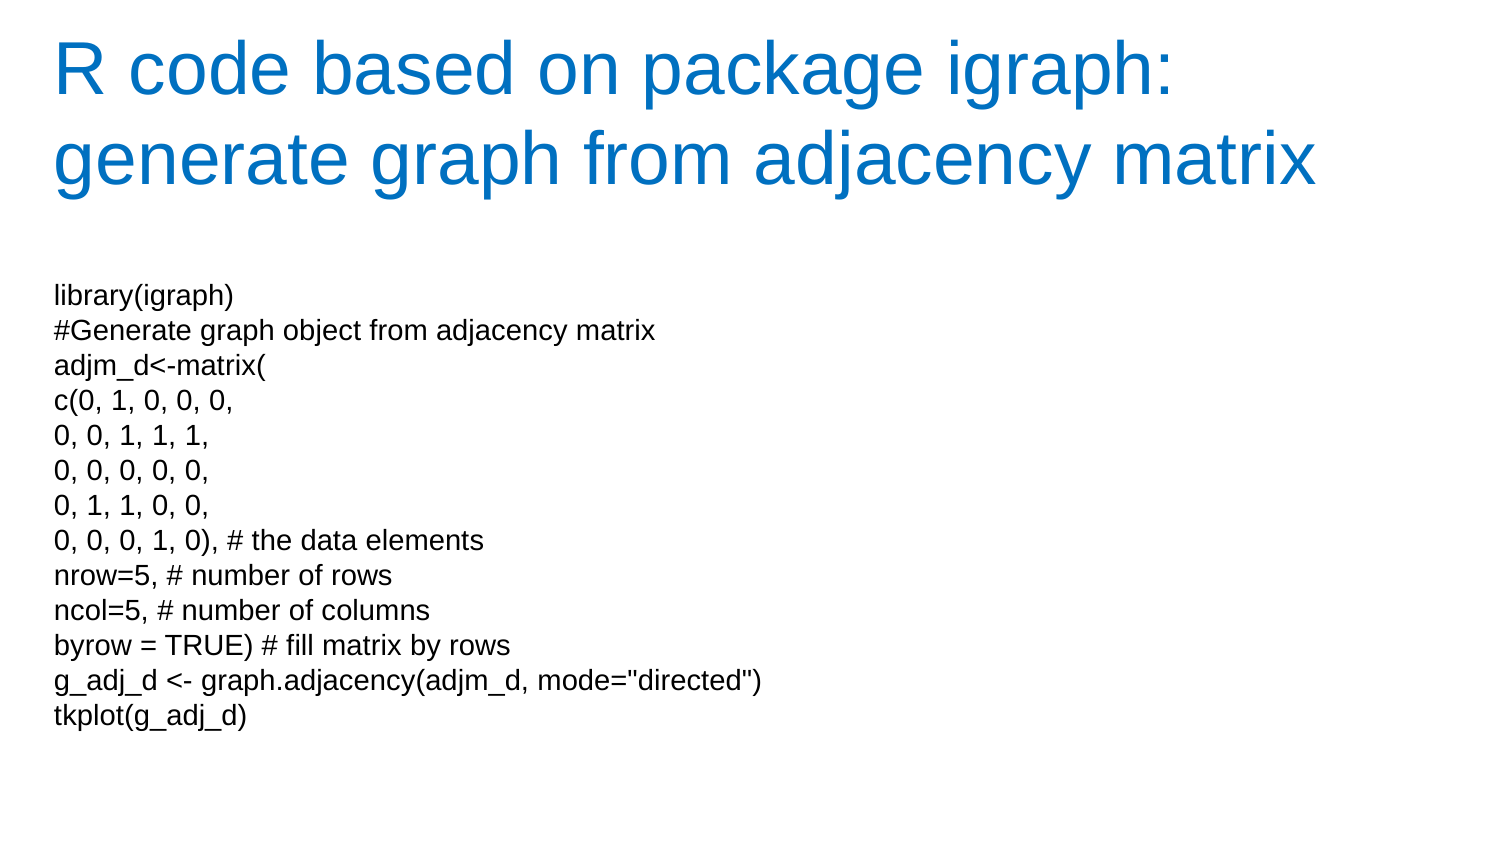

# R code based on package igraph: generate graph from adjacency matrix
library(igraph)
#Generate graph object from adjacency matrix
adjm_d<-matrix(
c(0, 1, 0, 0, 0,
0, 0, 1, 1, 1,
0, 0, 0, 0, 0,
0, 1, 1, 0, 0,
0, 0, 0, 1, 0), # the data elements
nrow=5, # number of rows
ncol=5, # number of columns
byrow = TRUE) # fill matrix by rows
g_adj_d <- graph.adjacency(adjm_d, mode="directed")
tkplot(g_adj_d)